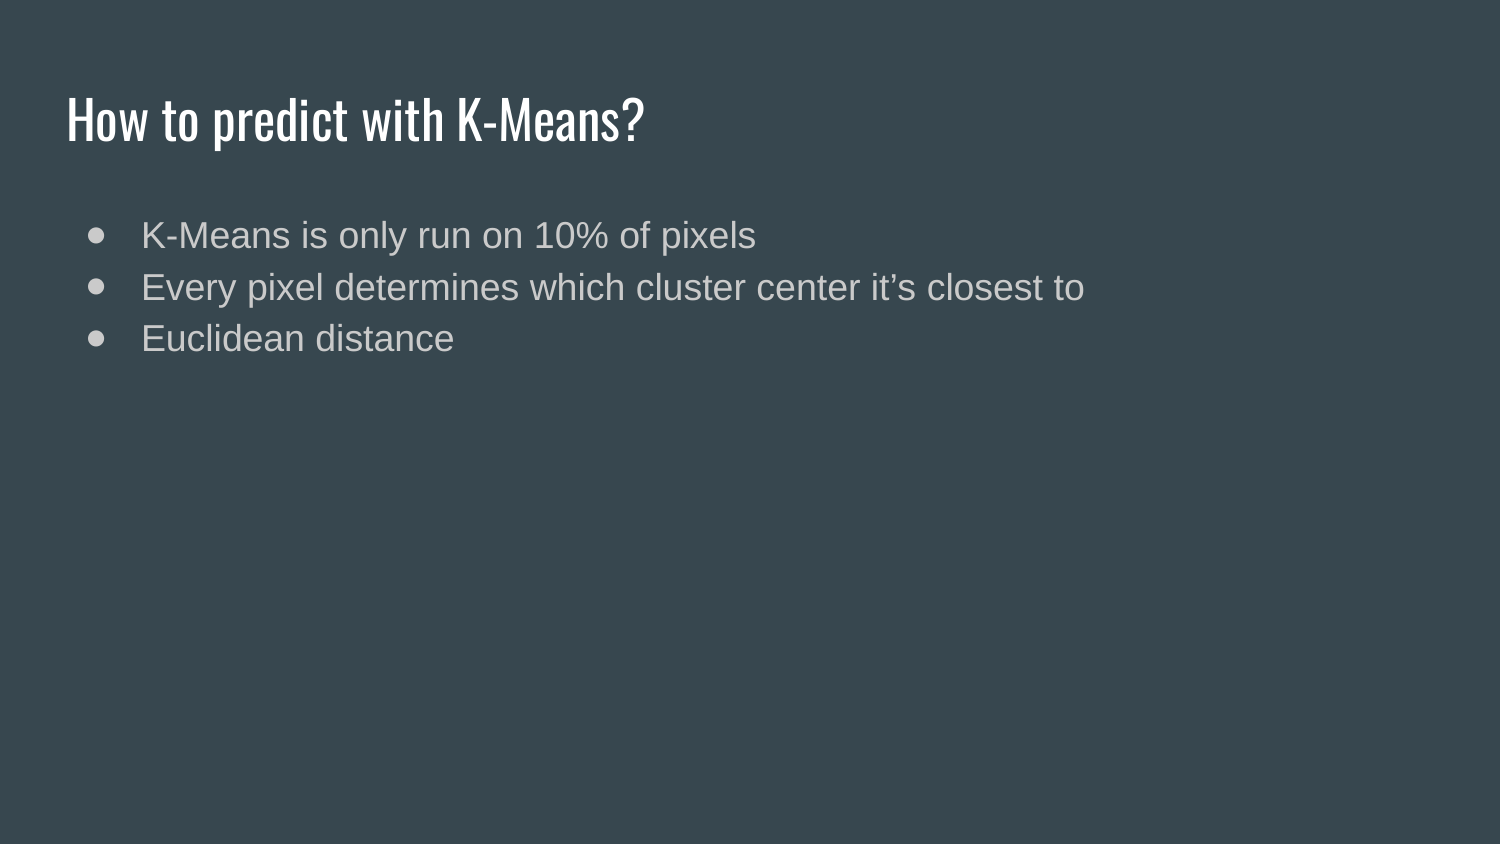

# How to predict with K-Means?
K-Means is only run on 10% of pixels
Every pixel determines which cluster center it’s closest to
Euclidean distance